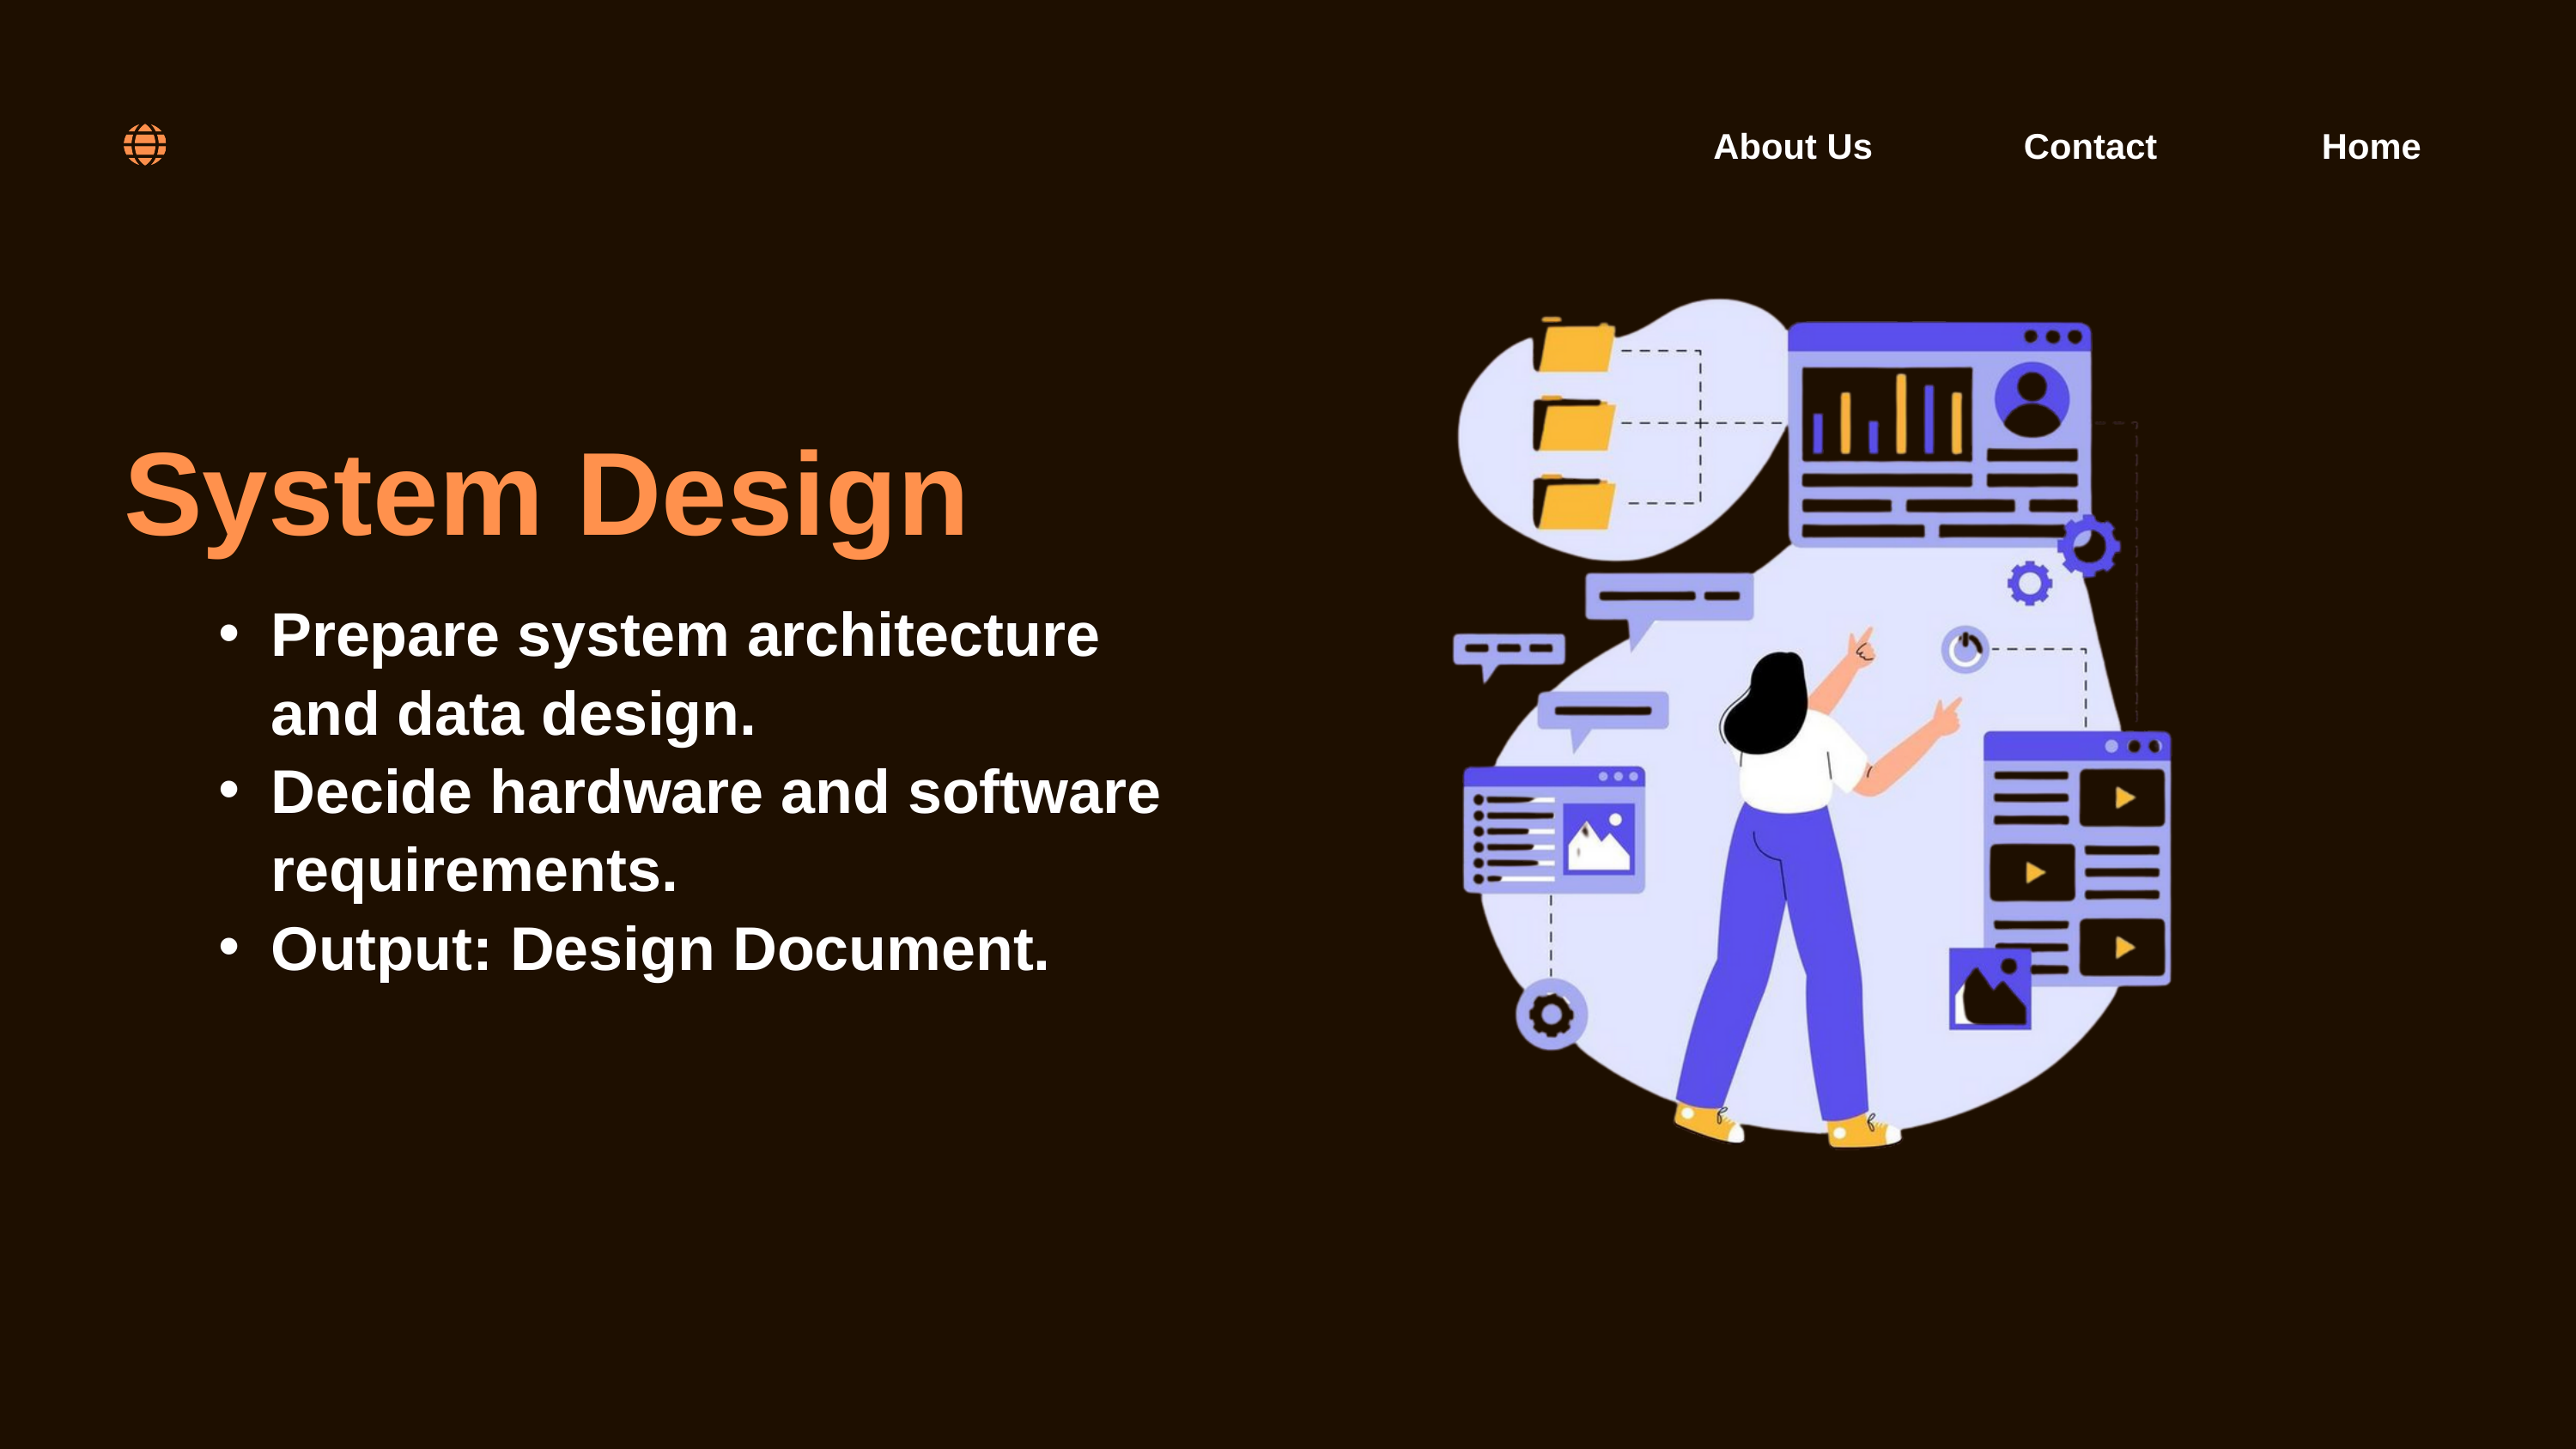

About Us
Contact
Home

System Design
Prepare system architecture and data design.
Decide hardware and software requirements.
Output: Design Document.